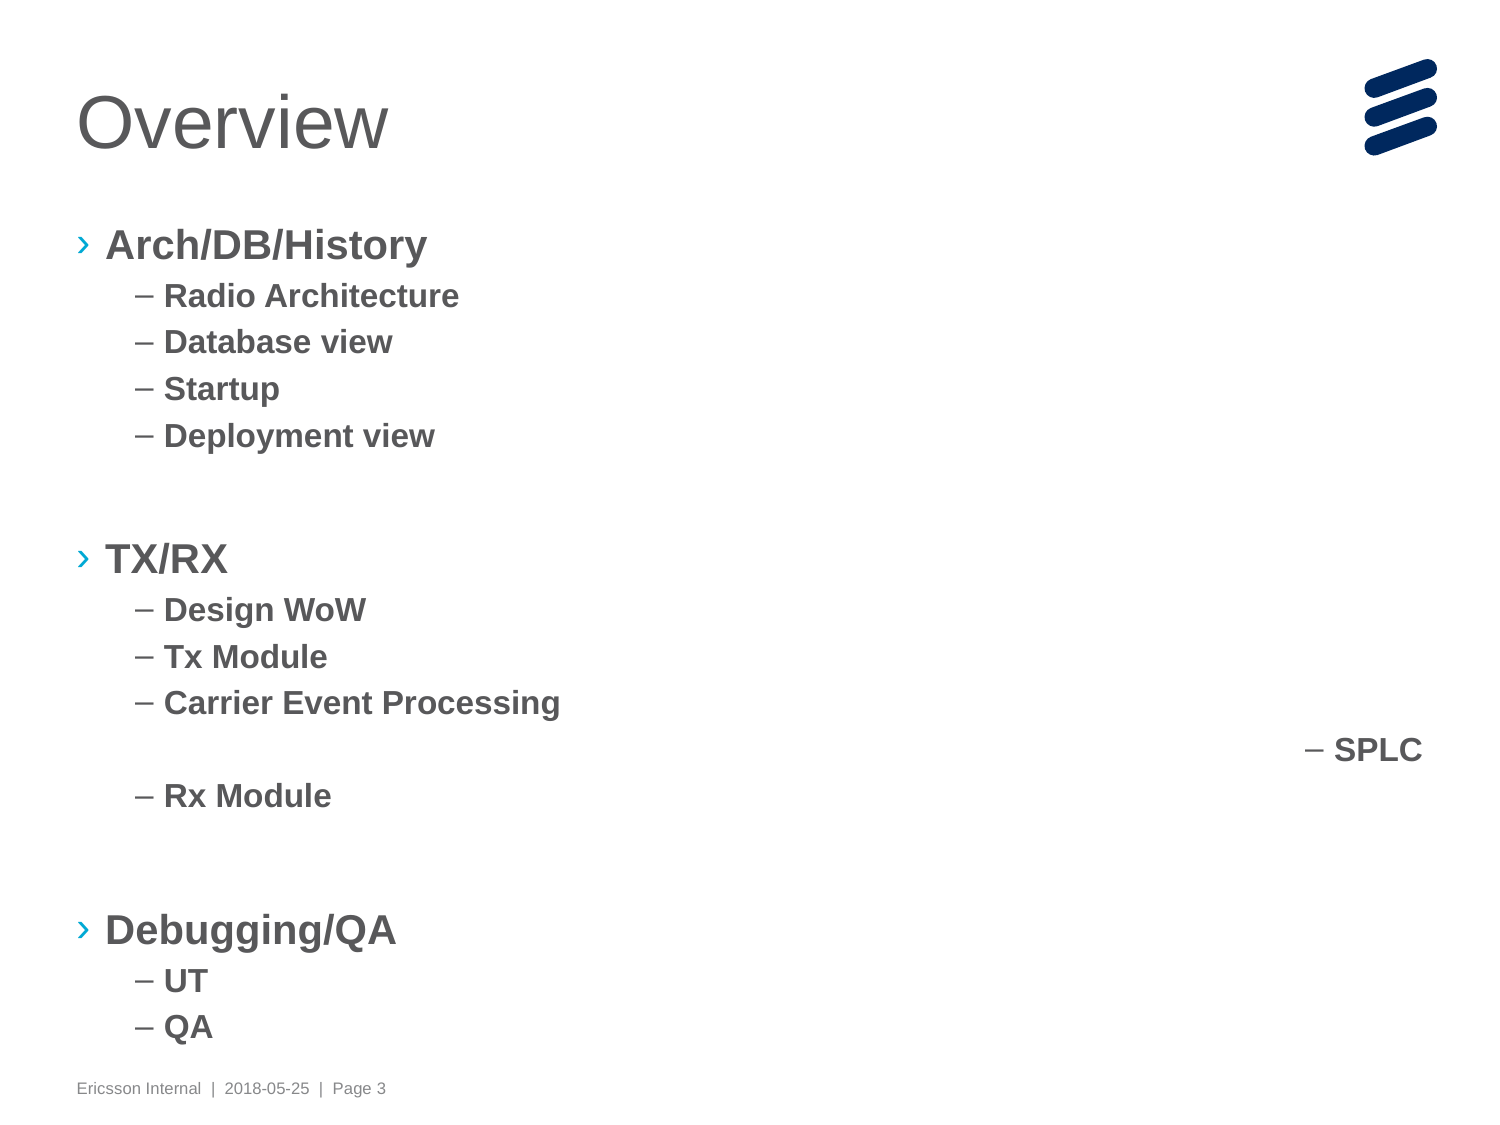

# Overview
Arch/DB/History
Radio Architecture
Database view
Startup
Deployment view

TX/RX
Design WoW
Tx Module
Carrier Event Processing
SPLC
Rx Module

Debugging/QA
UT
QA